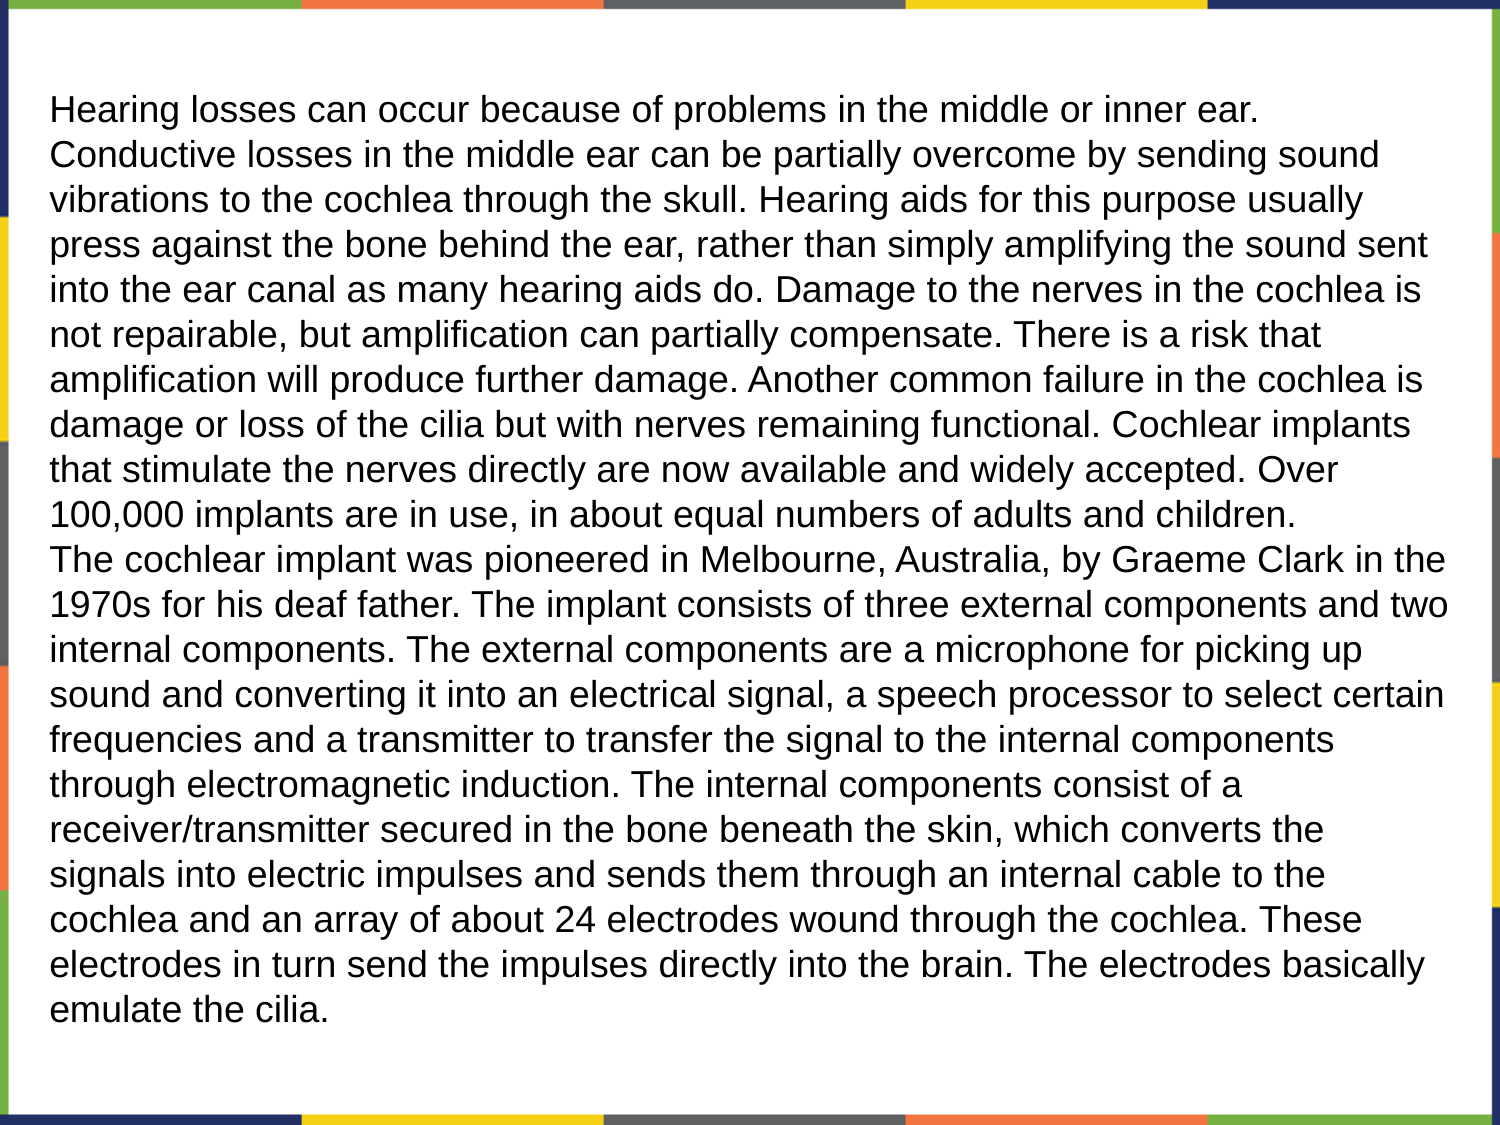

Hearing losses can occur because of problems in the middle or inner ear. Conductive losses in the middle ear can be partially overcome by sending sound vibrations to the cochlea through the skull. Hearing aids for this purpose usually press against the bone behind the ear, rather than simply amplifying the sound sent into the ear canal as many hearing aids do. Damage to the nerves in the cochlea is not repairable, but amplification can partially compensate. There is a risk that amplification will produce further damage. Another common failure in the cochlea is damage or loss of the cilia but with nerves remaining functional. Cochlear implants that stimulate the nerves directly are now available and widely accepted. Over 100,000 implants are in use, in about equal numbers of adults and children.
The cochlear implant was pioneered in Melbourne, Australia, by Graeme Clark in the 1970s for his deaf father. The implant consists of three external components and two internal components. The external components are a microphone for picking up
sound and converting it into an electrical signal, a speech processor to select certain frequencies and a transmitter to transfer the signal to the internal components through electromagnetic induction. The internal components consist of a receiver/transmitter secured in the bone beneath the skin, which converts the signals into electric impulses and sends them through an internal cable to the cochlea and an array of about 24 electrodes wound through the cochlea. These electrodes in turn send the impulses directly into the brain. The electrodes basically emulate the cilia.